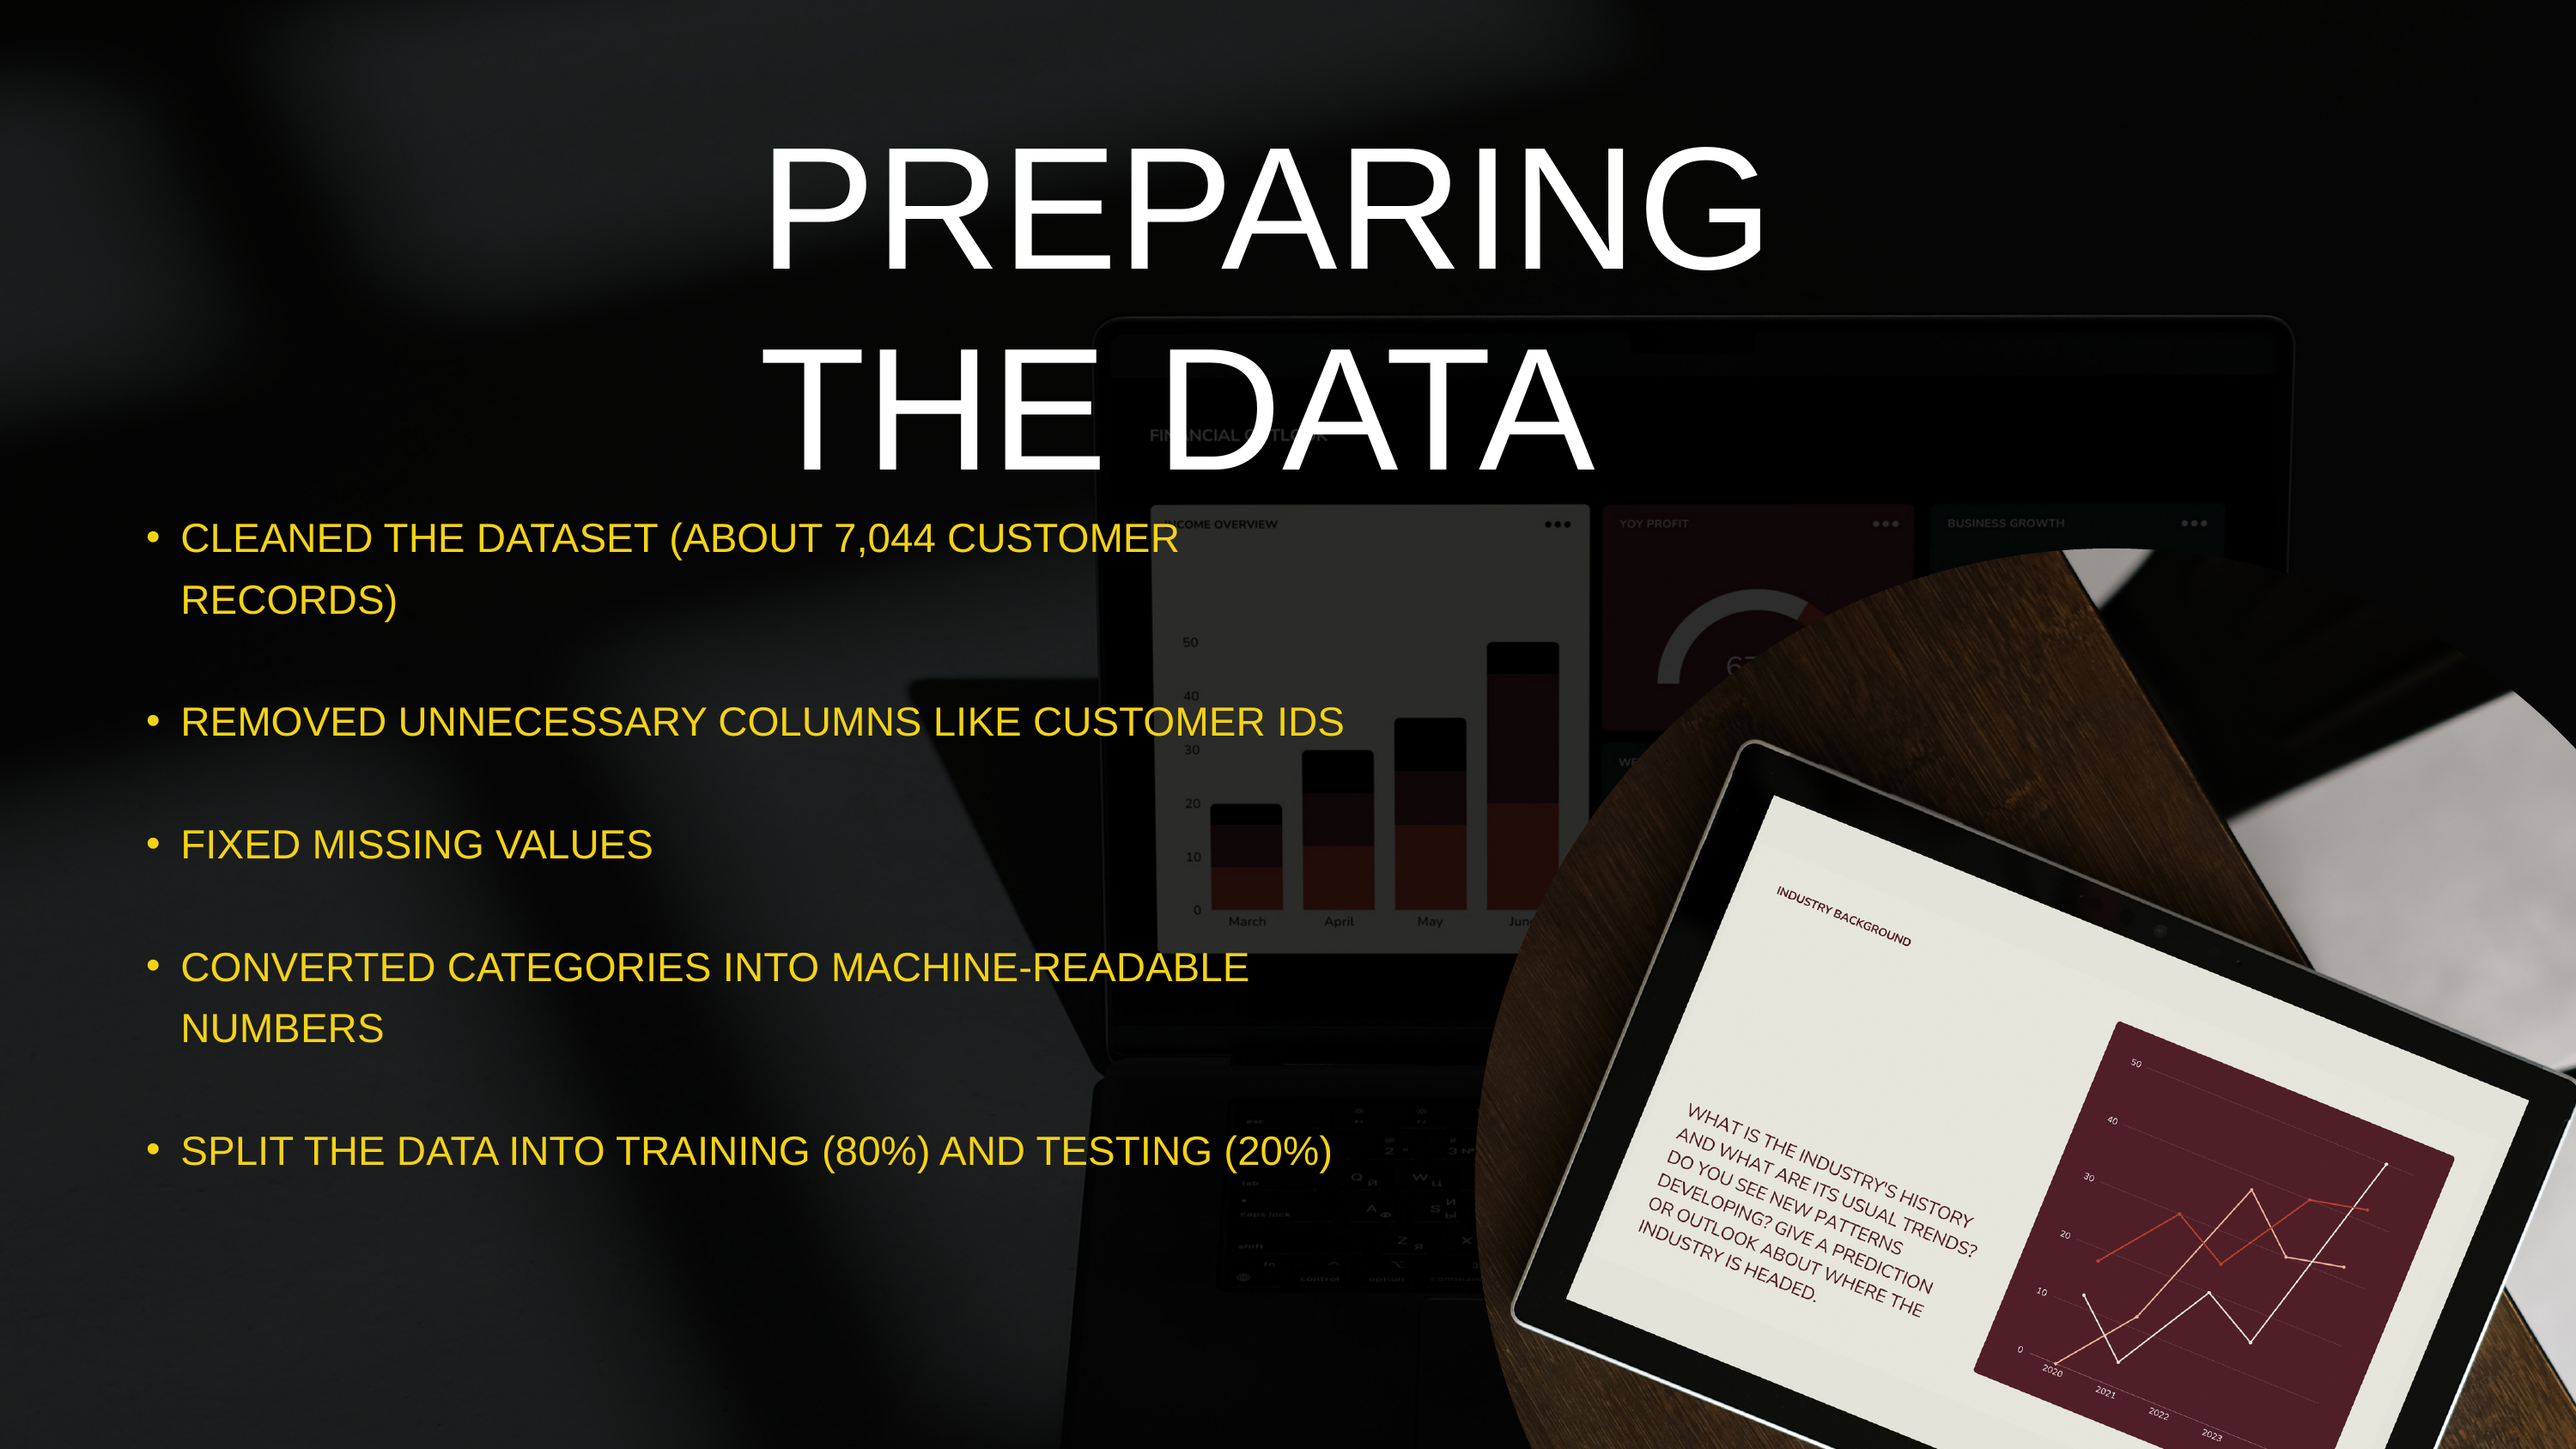

PREPARING THE DATA
CLEANED THE DATASET (ABOUT 7,044 CUSTOMER RECORDS)

REMOVED UNNECESSARY COLUMNS LIKE CUSTOMER IDS

FIXED MISSING VALUES

CONVERTED CATEGORIES INTO MACHINE-READABLE NUMBERS

SPLIT THE DATA INTO TRAINING (80%) AND TESTING (20%)